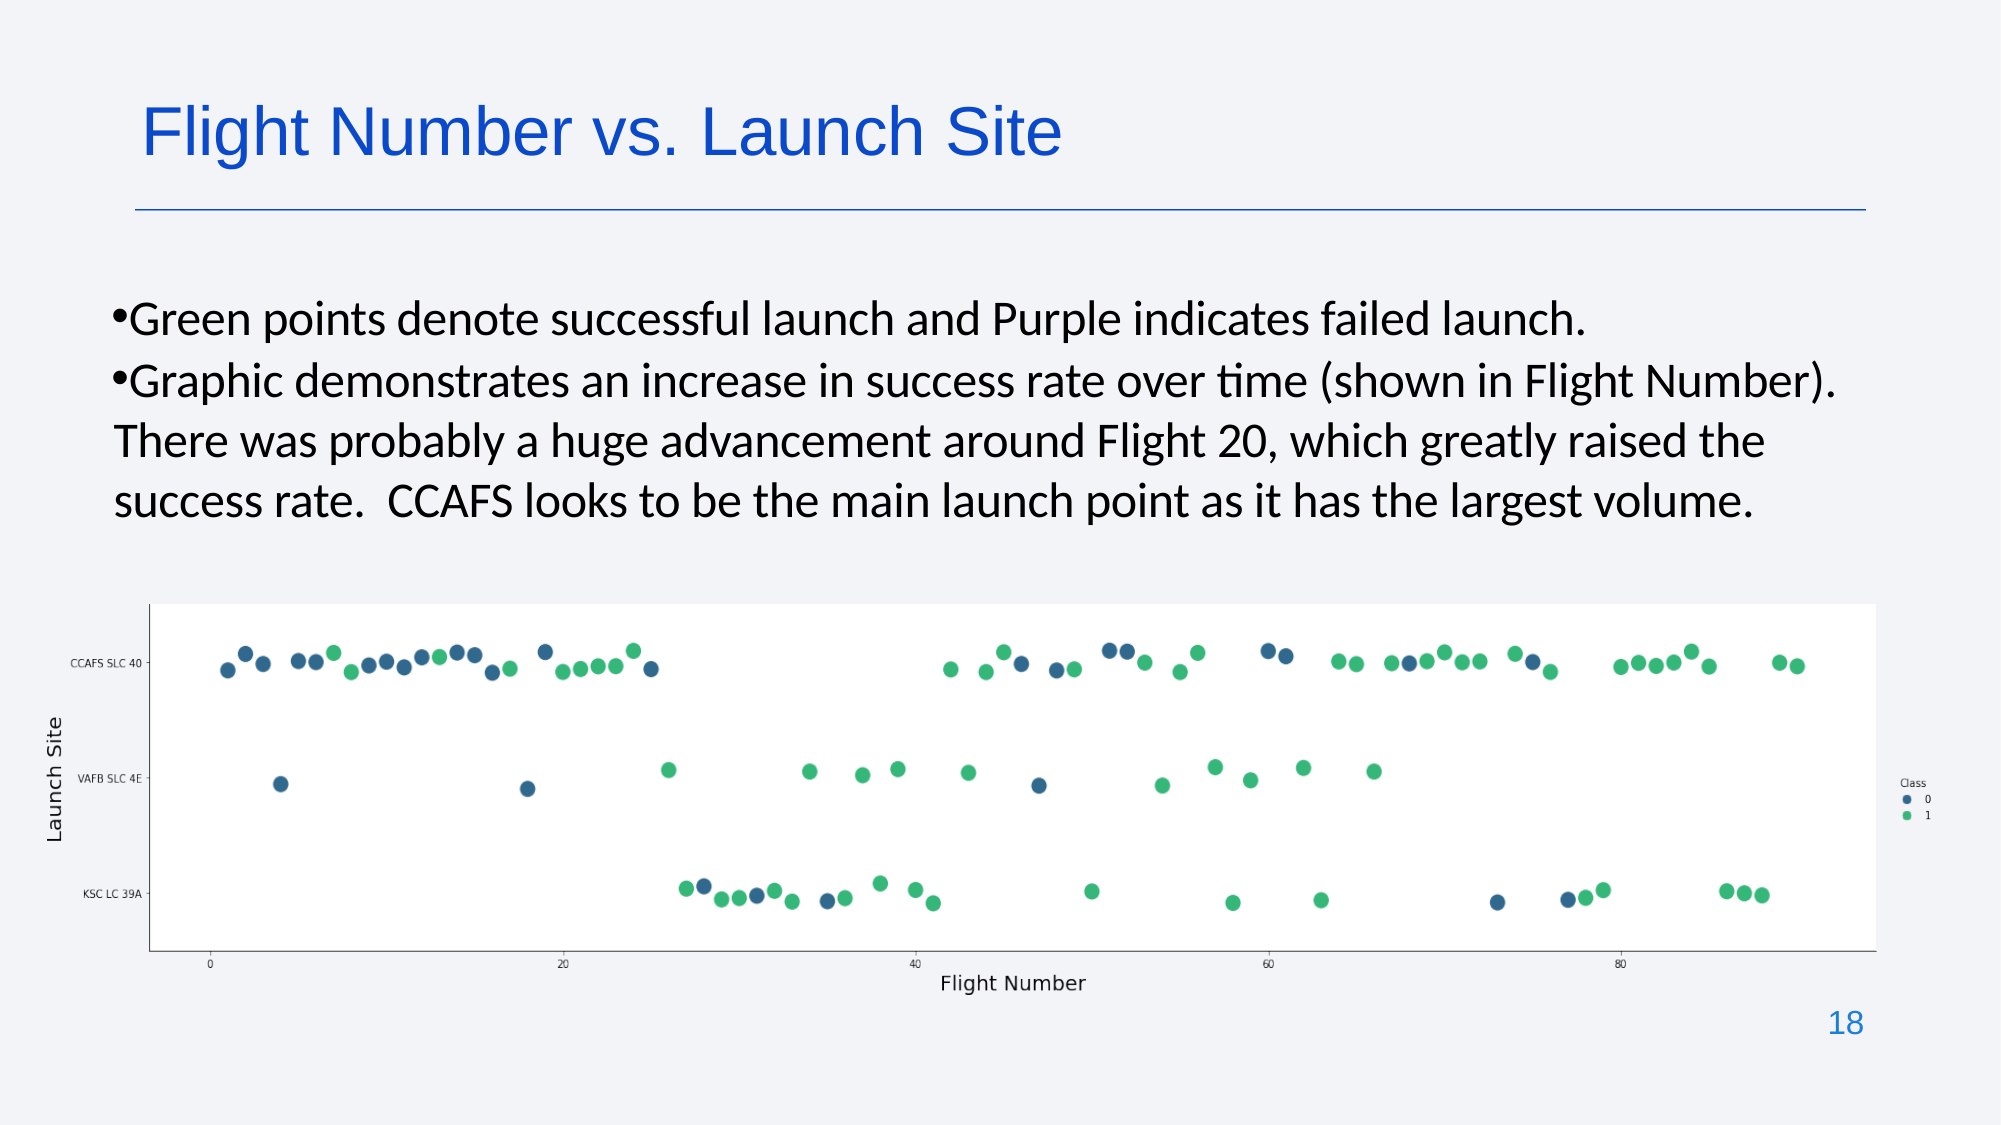

Flight Number vs. Launch Site
Green points denote successful launch and Purple indicates failed launch.
Graphic demonstrates an increase in success rate over time (shown in Flight Number).  There was probably a huge advancement around Flight 20, which greatly raised the success rate.  CCAFS looks to be the main launch point as it has the largest volume.

18